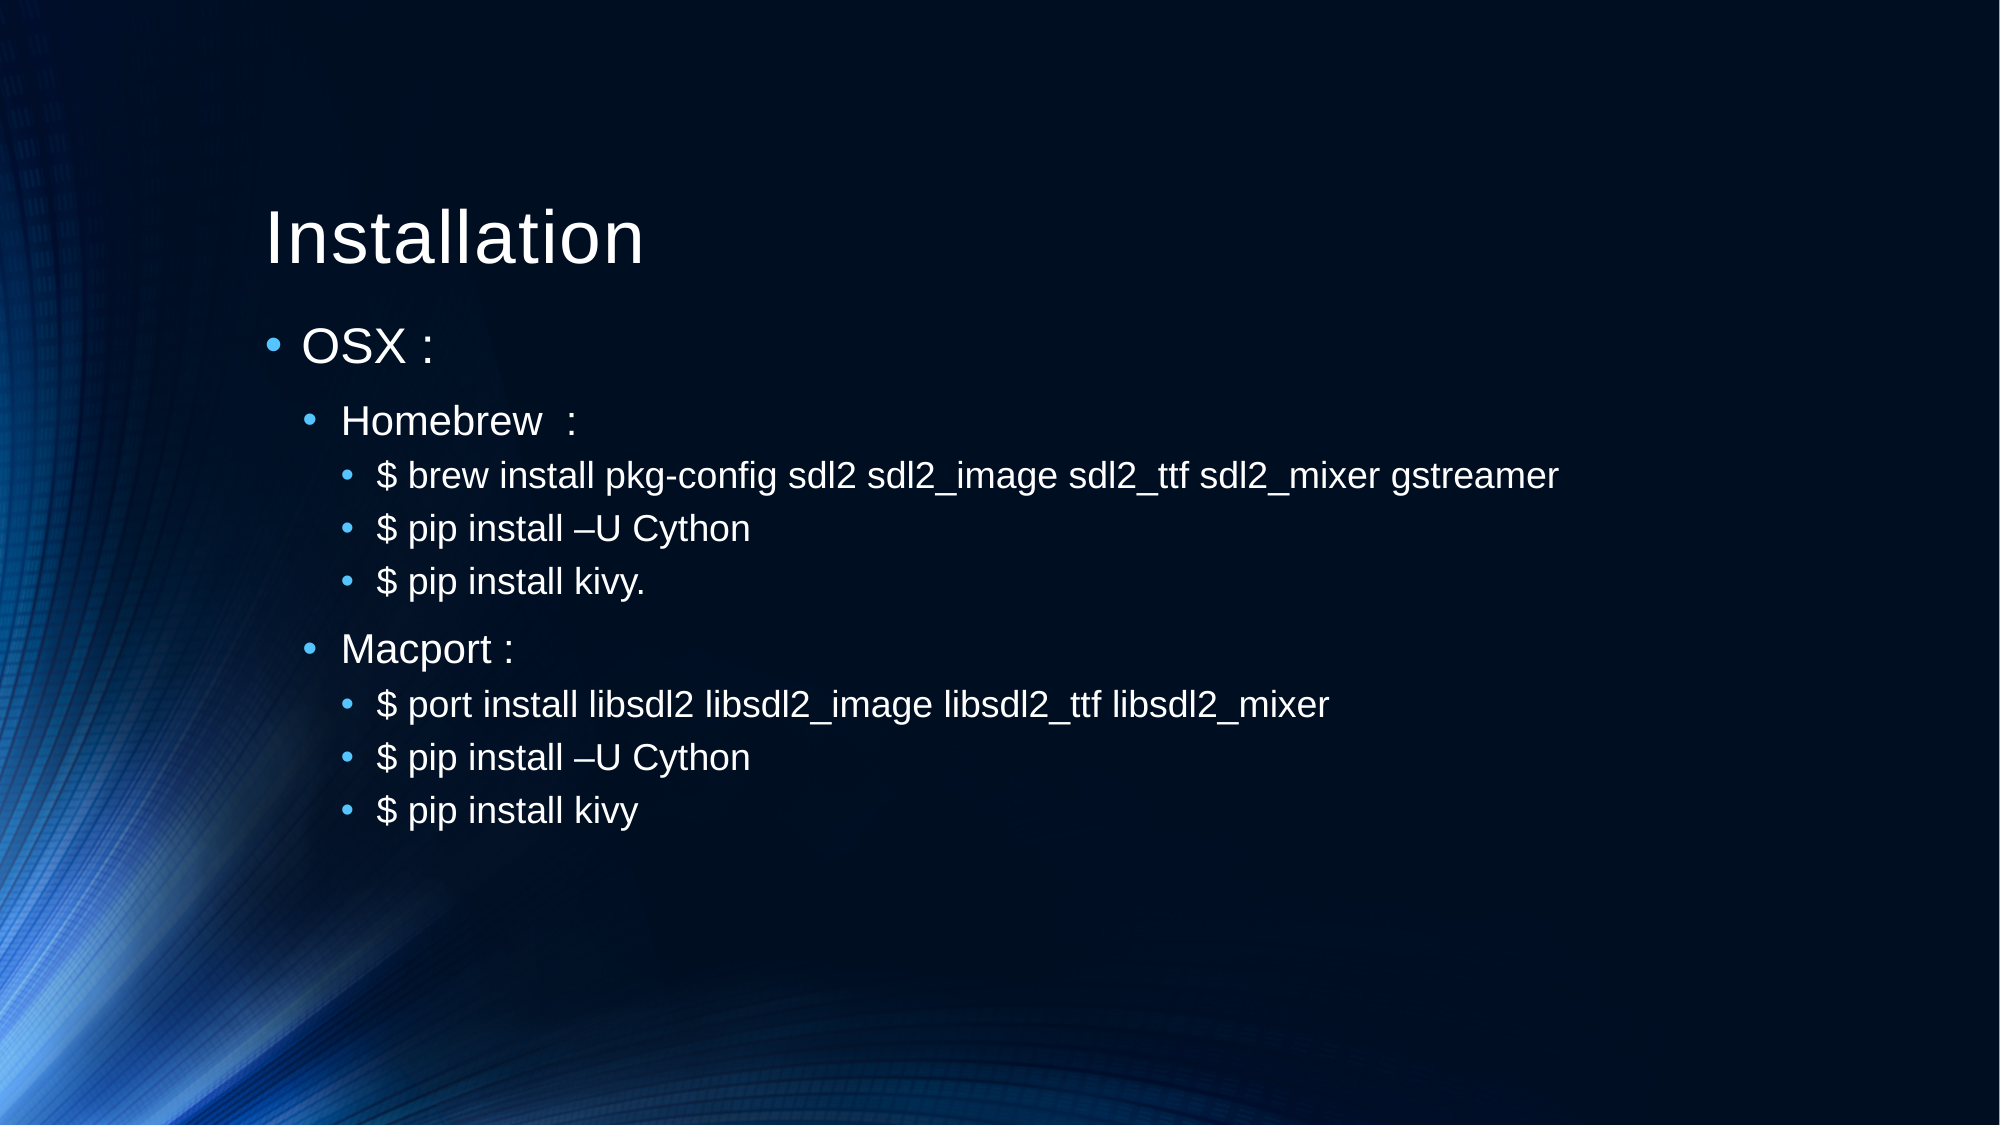

$ port install libsdl2 libsdl2_image libsdl2_ttf libsdl2_mixer

# Installation
OSX :
Homebrew  :
$ brew install pkg-config sdl2 sdl2_image sdl2_ttf sdl2_mixer gstreamer
$ pip install –U Cython
$ pip install kivy.
Macport :
$ port install libsdl2 libsdl2_image libsdl2_ttf libsdl2_mixer
$ pip install –U Cython
$ pip install kivy